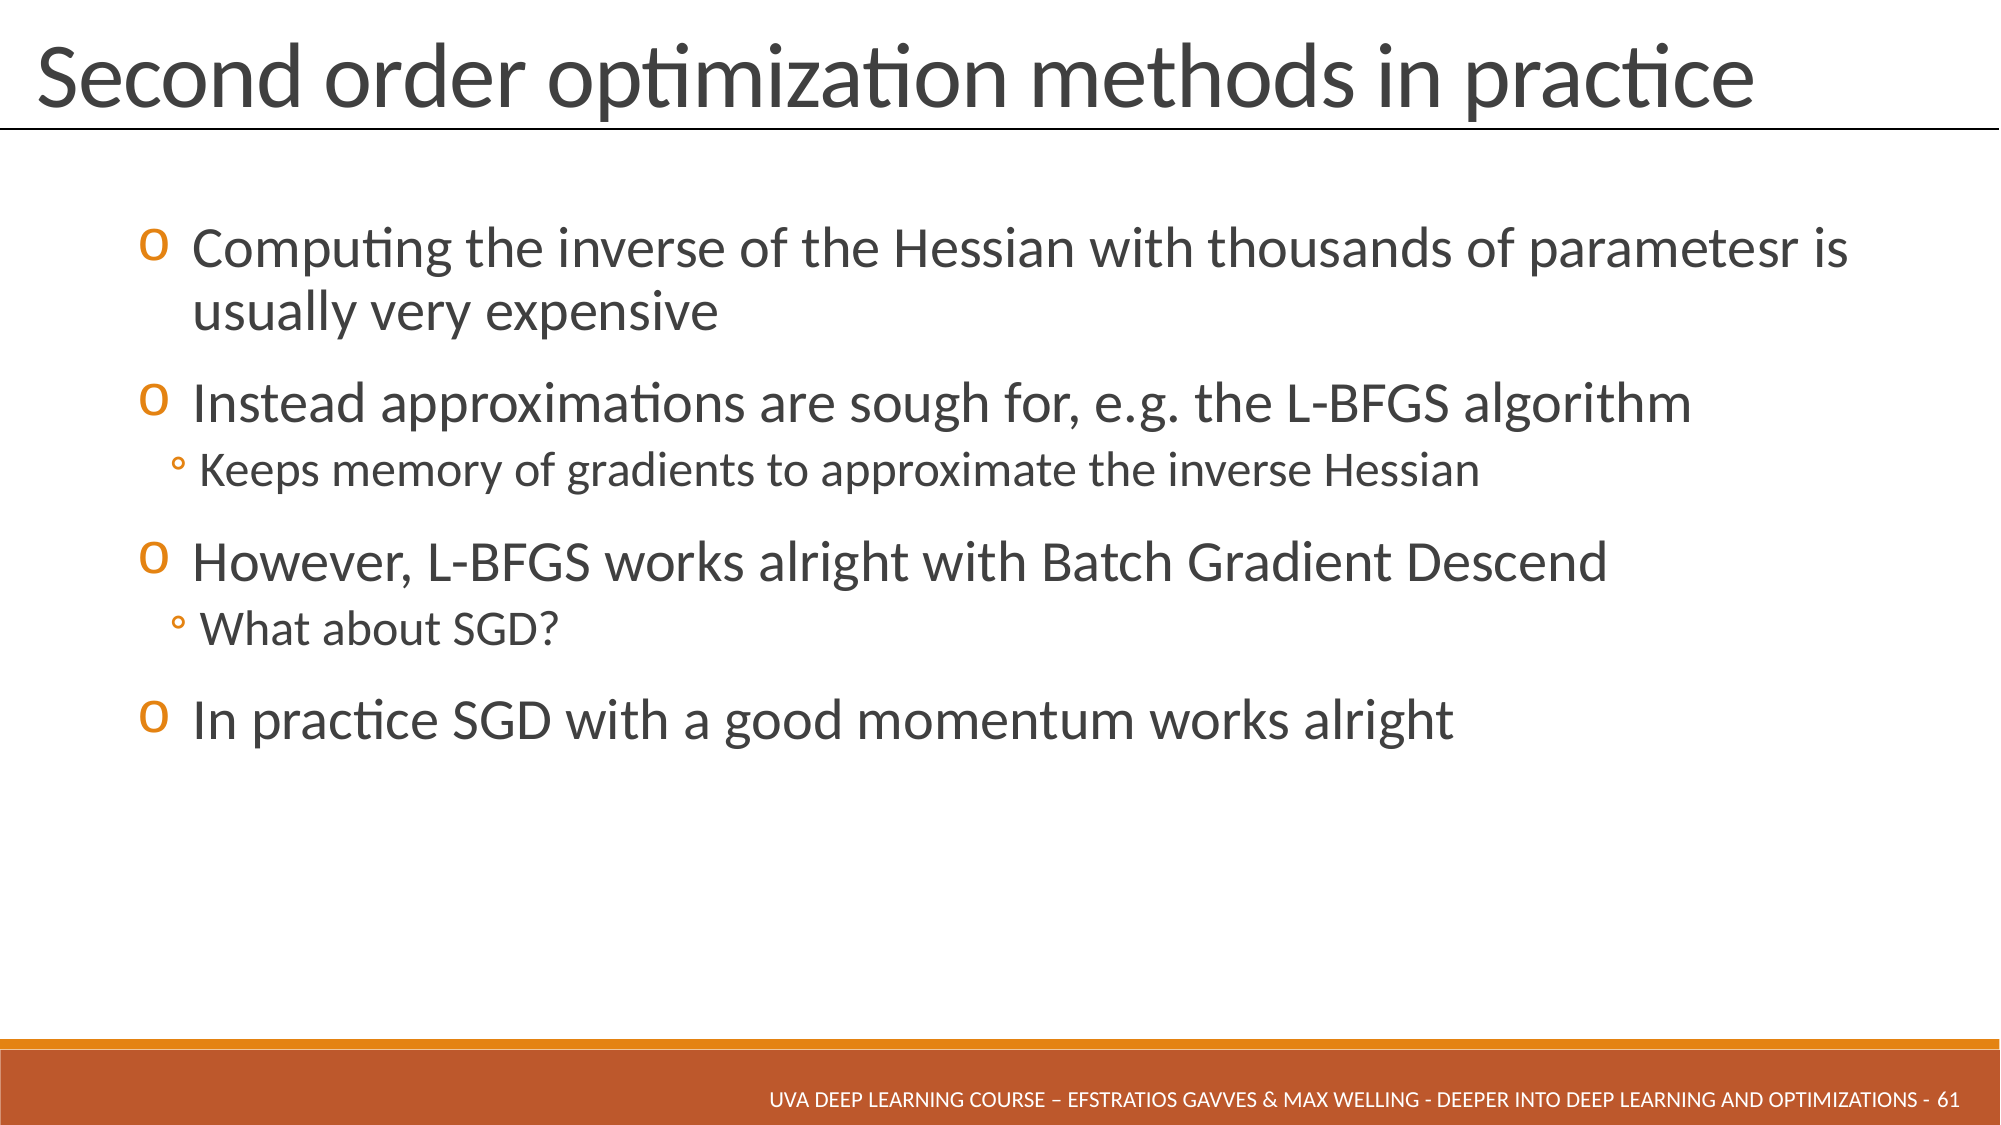

# Second order optimization methods in practice
Computing the inverse of the Hessian with thousands of parametesr is usually very expensive
Instead approximations are sough for, e.g. the L-BFGS algorithm
Keeps memory of gradients to approximate the inverse Hessian
However, L-BFGS works alright with Batch Gradient Descend
What about SGD?
In practice SGD with a good momentum works alright